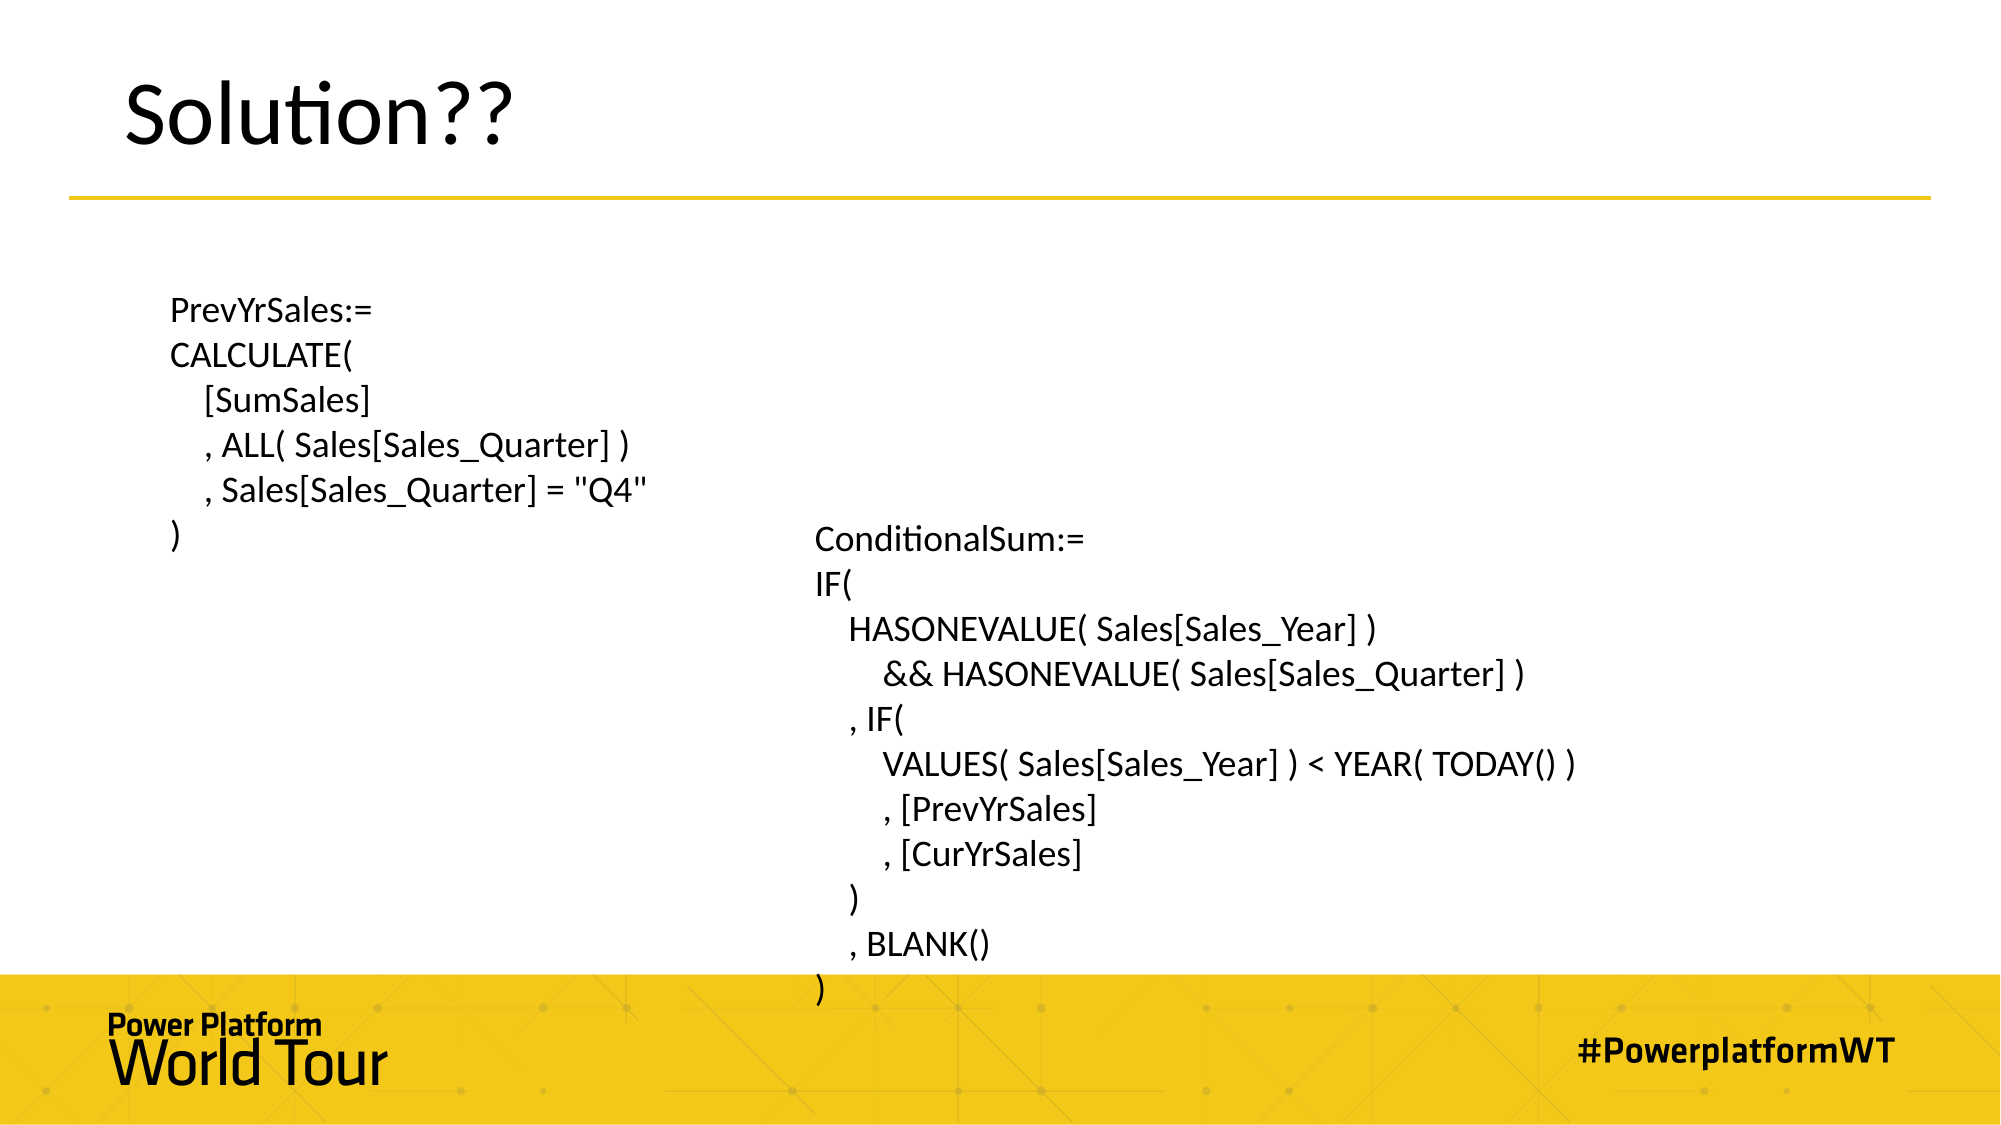

# Solution??

PrevYrSales:=
CALCULATE(
    [SumSales]
    , ALL( Sales[Sales_Quarter] )
    , Sales[Sales_Quarter] = "Q4"
)

ConditionalSum:=
IF(
    HASONEVALUE( Sales[Sales_Year] )
        && HASONEVALUE( Sales[Sales_Quarter] )
    , IF(
        VALUES( Sales[Sales_Year] ) < YEAR( TODAY() )
        , [PrevYrSales]
        , [CurYrSales]
    )
    , BLANK()
)